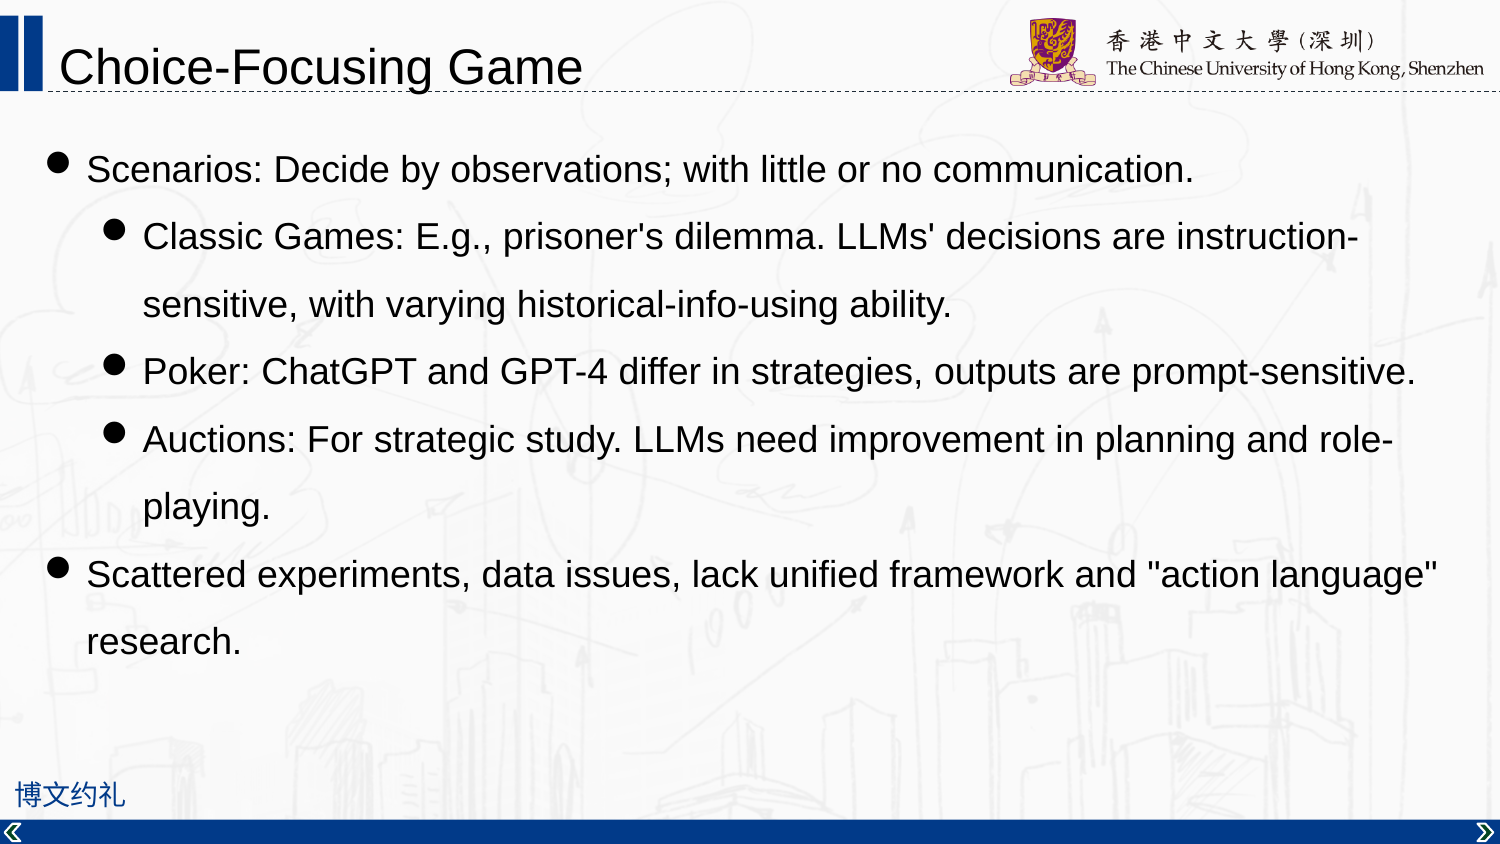

Choice-Focusing Game
Scenarios: Decide by observations; with little or no communication.
Classic Games: E.g., prisoner's dilemma. LLMs' decisions are instruction-sensitive, with varying historical-info-using ability.
Poker: ChatGPT and GPT-4 differ in strategies, outputs are prompt-sensitive.
Auctions: For strategic study. LLMs need improvement in planning and role-playing.
Scattered experiments, data issues, lack unified framework and "action language" research.